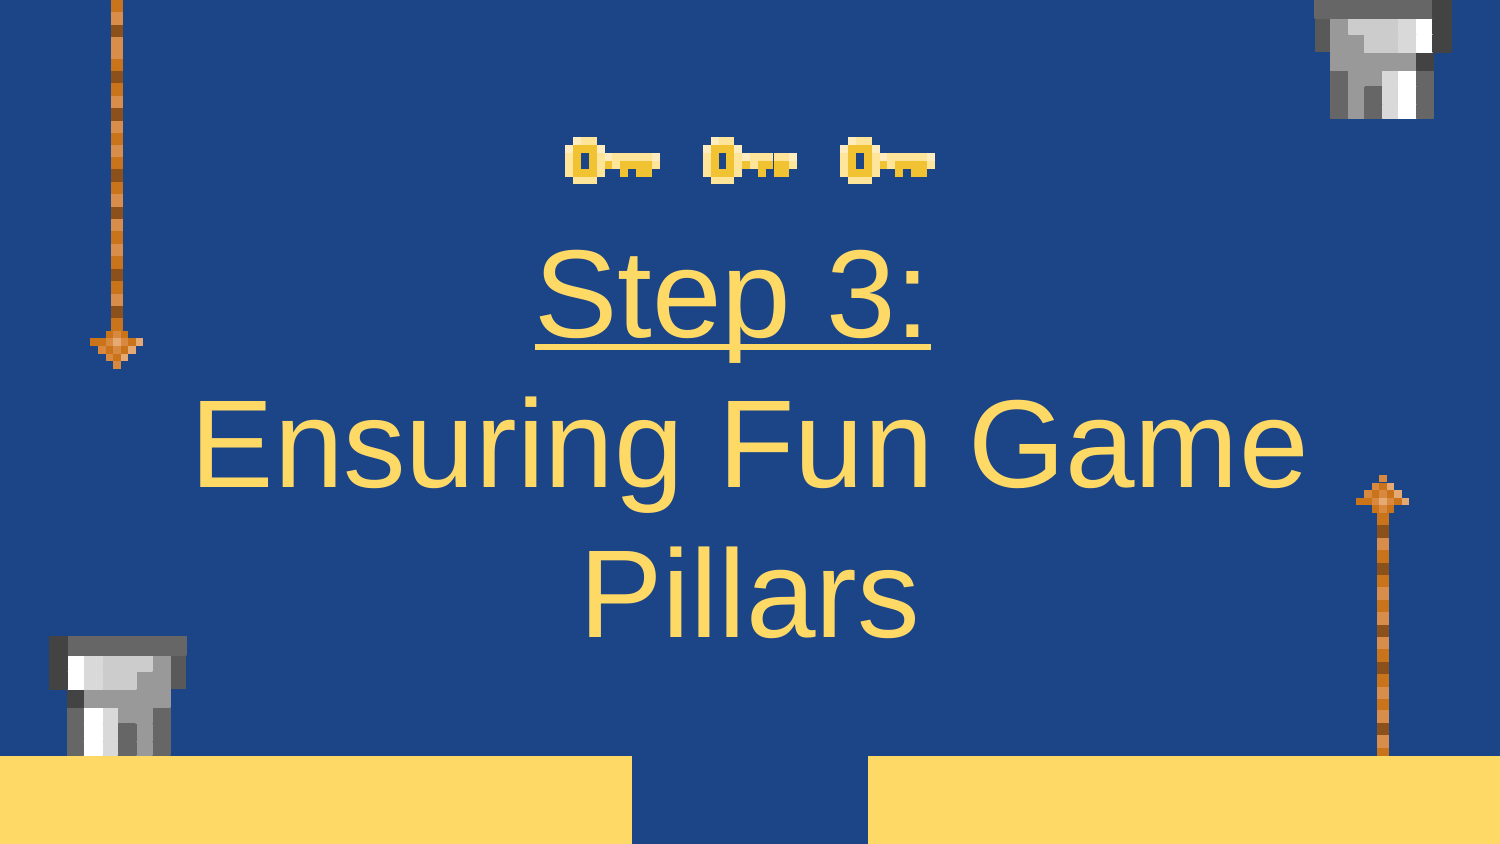

# Step 3:
Ensuring Fun Game Pillars